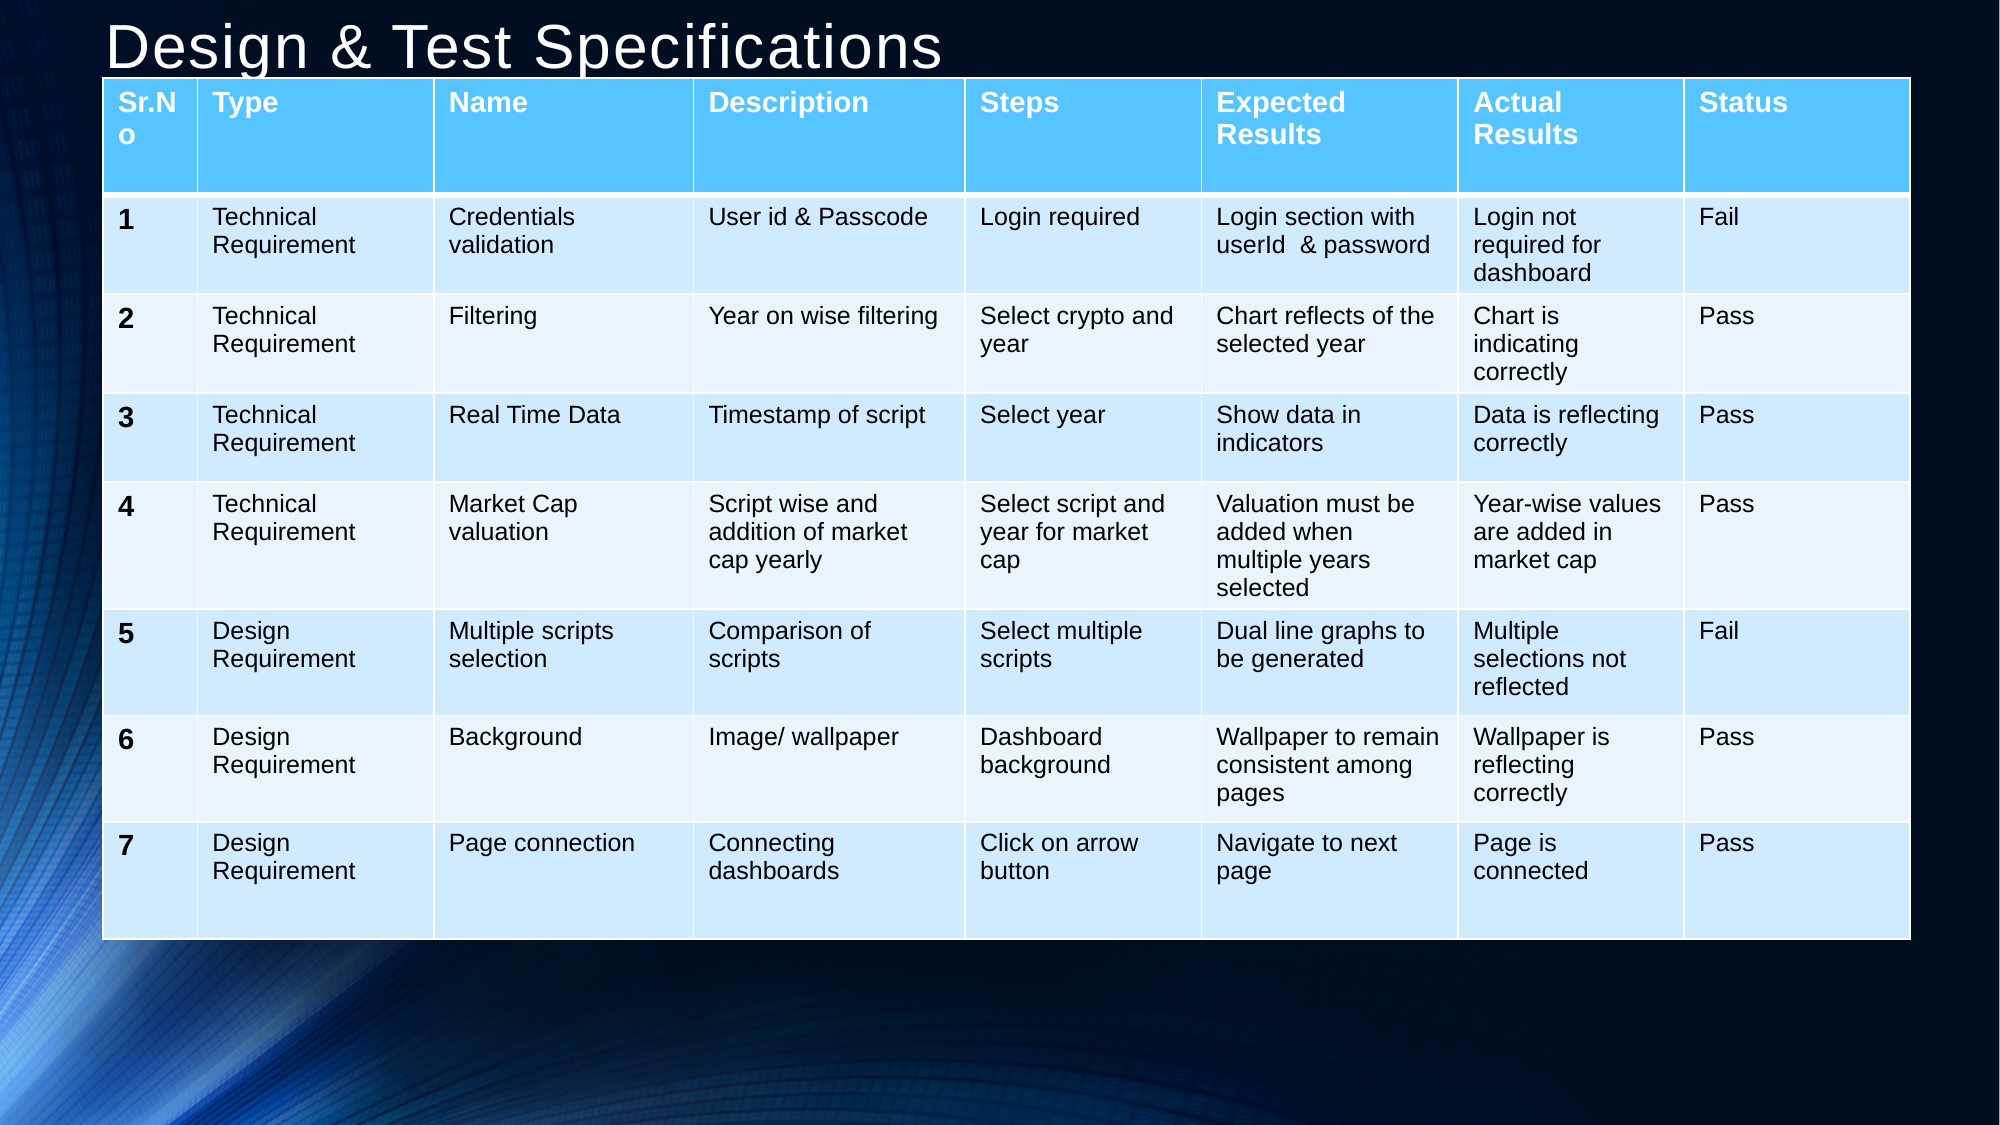

# Design & Test Specifications
| Sr.No | Type | Name | Description | Steps | Expected Results | Actual Results | Status |
| --- | --- | --- | --- | --- | --- | --- | --- |
| 1 | Technical Requirement | Credentials validation | User id & Passcode | Login required | Login section with userId & password | Login not required for dashboard | Fail |
| 2 | Technical Requirement | Filtering | Year on wise filtering | Select crypto and year | Chart reflects of the selected year | Chart is indicating correctly | Pass |
| 3 | Technical Requirement | Real Time Data | Timestamp of script | Select year | Show data in indicators | Data is reflecting correctly | Pass |
| 4 | Technical Requirement | Market Cap valuation | Script wise and addition of market cap yearly | Select script and year for market cap | Valuation must be added when multiple years selected | Year-wise values are added in market cap | Pass |
| 5 | Design Requirement | Multiple scripts selection | Comparison of scripts | Select multiple scripts | Dual line graphs to be generated | Multiple selections not reflected | Fail |
| 6 | Design Requirement | Background | Image/ wallpaper | Dashboard background | Wallpaper to remain consistent among pages | Wallpaper is reflecting correctly | Pass |
| 7 | Design Requirement | Page connection | Connecting dashboards | Click on arrow button | Navigate to next page | Page is connected | Pass |